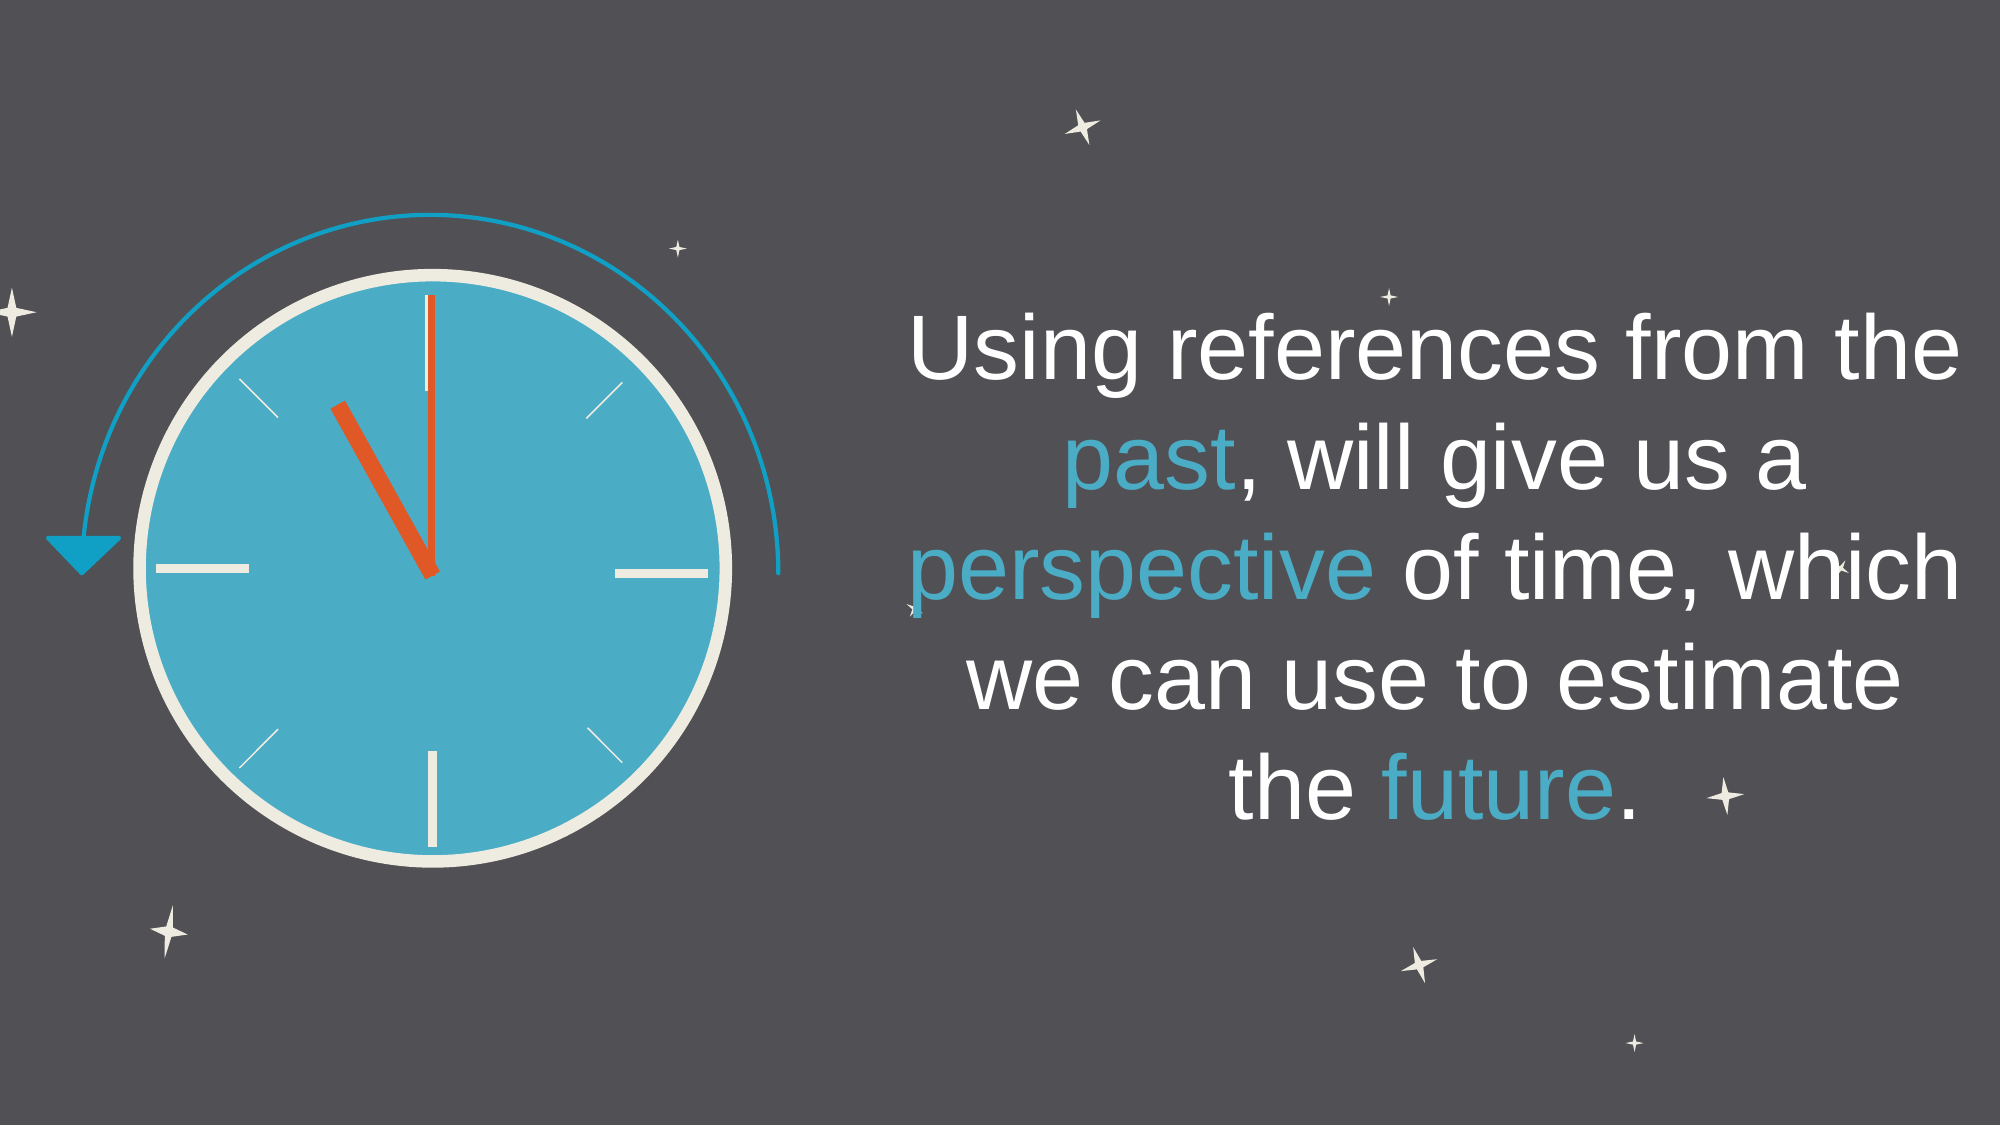

# Using references from the past, will give us a perspective of time, which we can use to estimate the future.